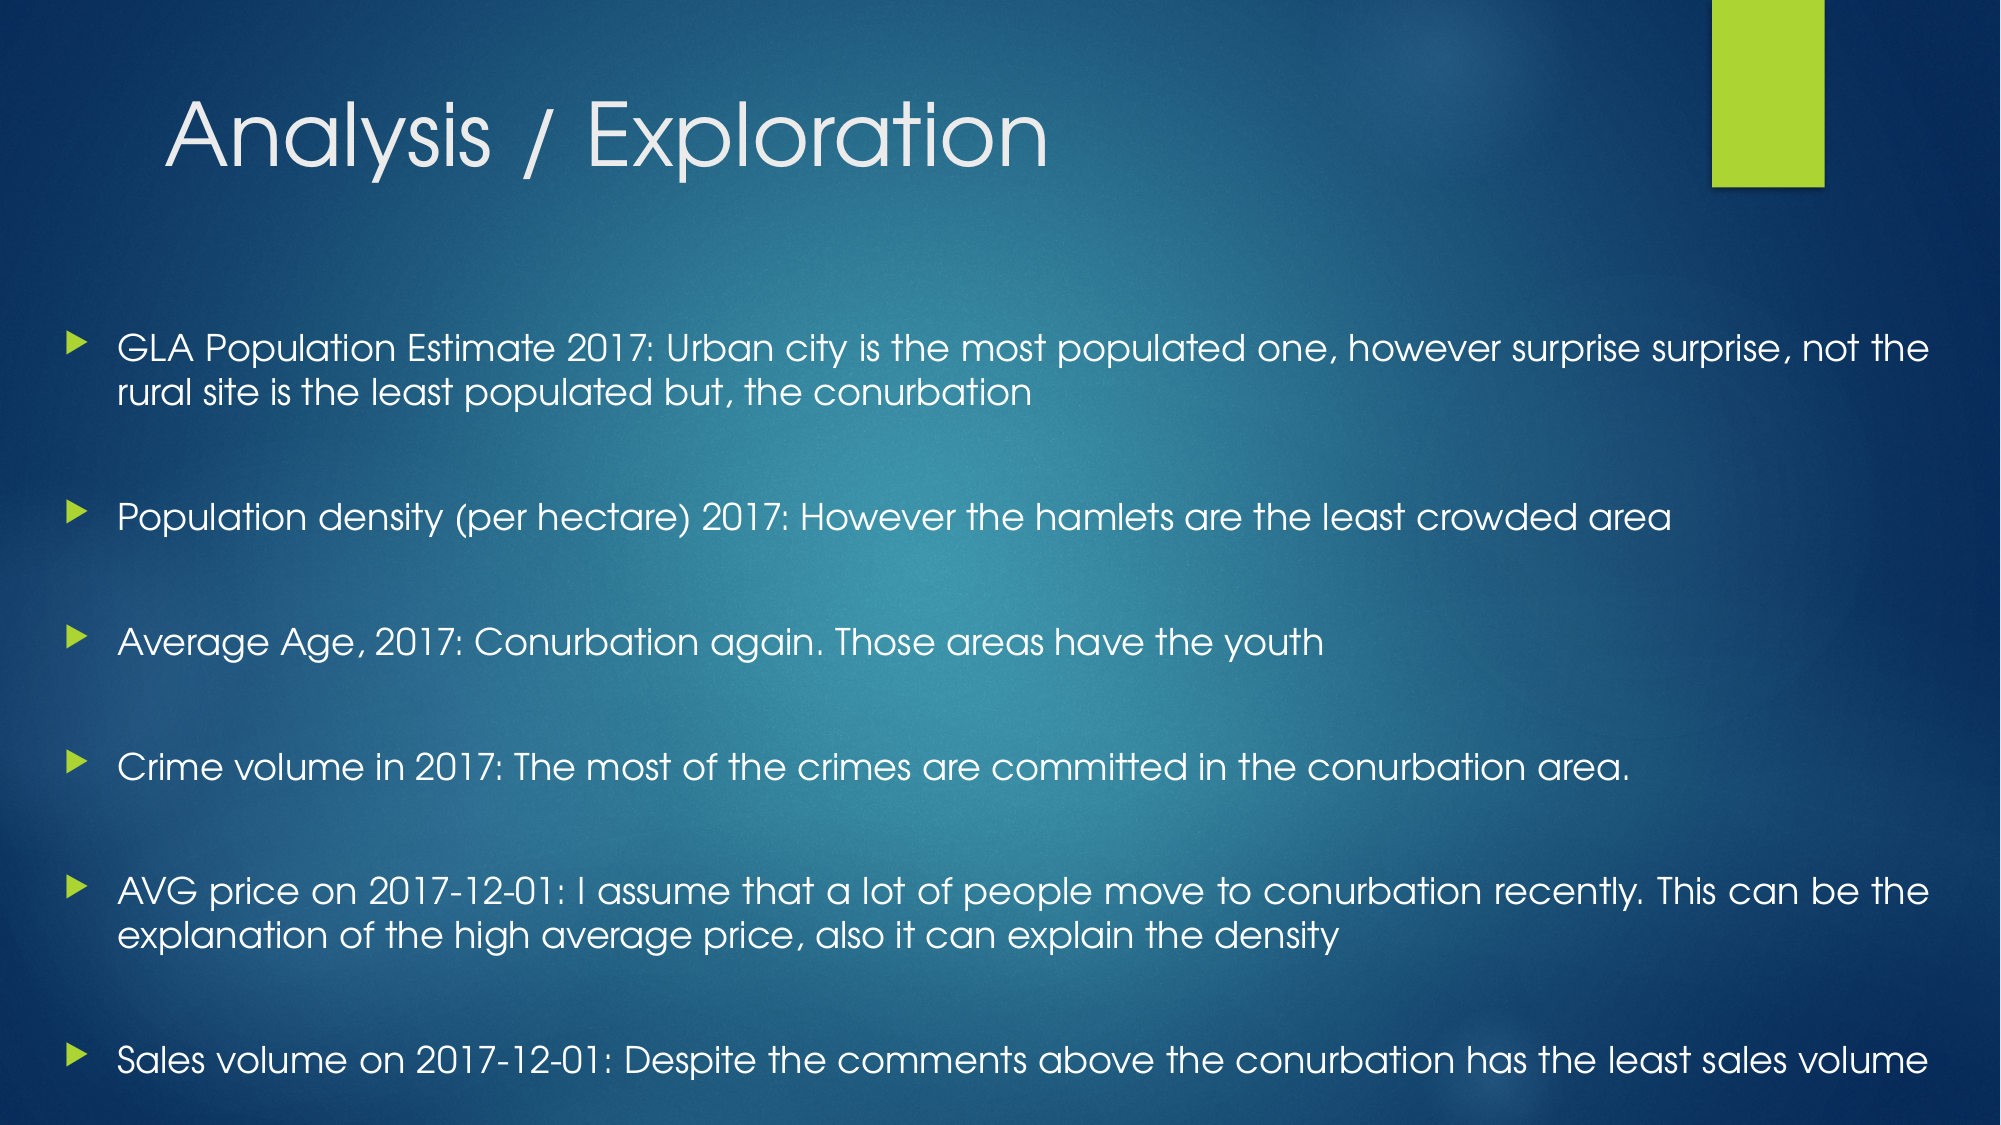

# Analysis / Exploration
GLA Population Estimate 2017: Urban city is the most populated one, however surprise surprise, not the rural site is the least populated but, the conurbation

Population density (per hectare) 2017: However the hamlets are the least crowded area

Average Age, 2017: Conurbation again. Those areas have the youth

Crime volume in 2017: The most of the crimes are committed in the conurbation area.

AVG price on 2017-12-01: I assume that a lot of people move to conurbation recently. This can be the explanation of the high average price, also it can explain the density

Sales volume on 2017-12-01: Despite the comments above the conurbation has the least sales volume